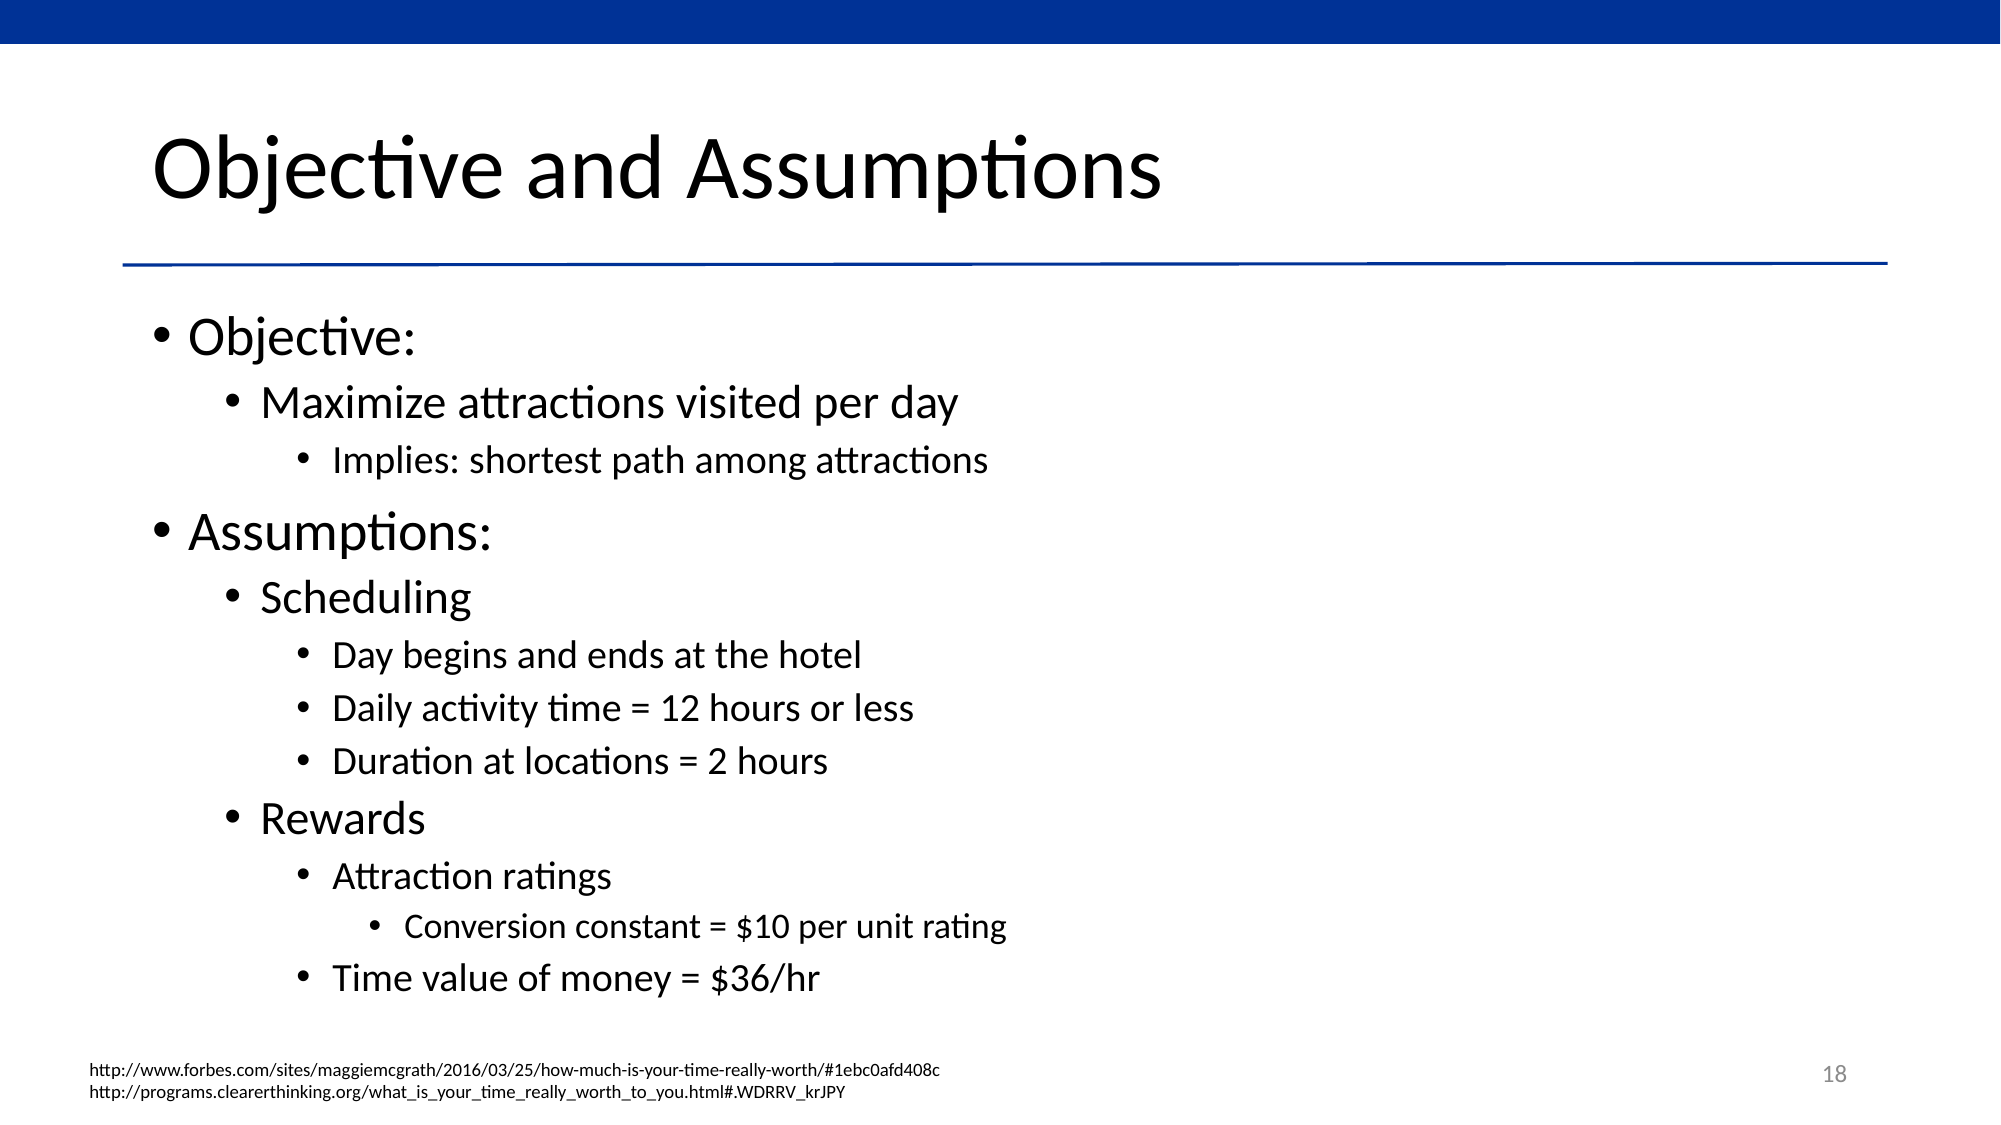

# Objective and Assumptions
Objective:
Maximize attractions visited per day
Implies: shortest path among attractions
Assumptions:
Scheduling
Day begins and ends at the hotel
Daily activity time = 12 hours or less
Duration at locations = 2 hours
Rewards
Attraction ratings
Conversion constant = $10 per unit rating
Time value of money = $36/hr

18
http://www.forbes.com/sites/maggiemcgrath/2016/03/25/how-much-is-your-time-really-worth/#1ebc0afd408c
http://programs.clearerthinking.org/what_is_your_time_really_worth_to_you.html#.WDRRV_krJPY